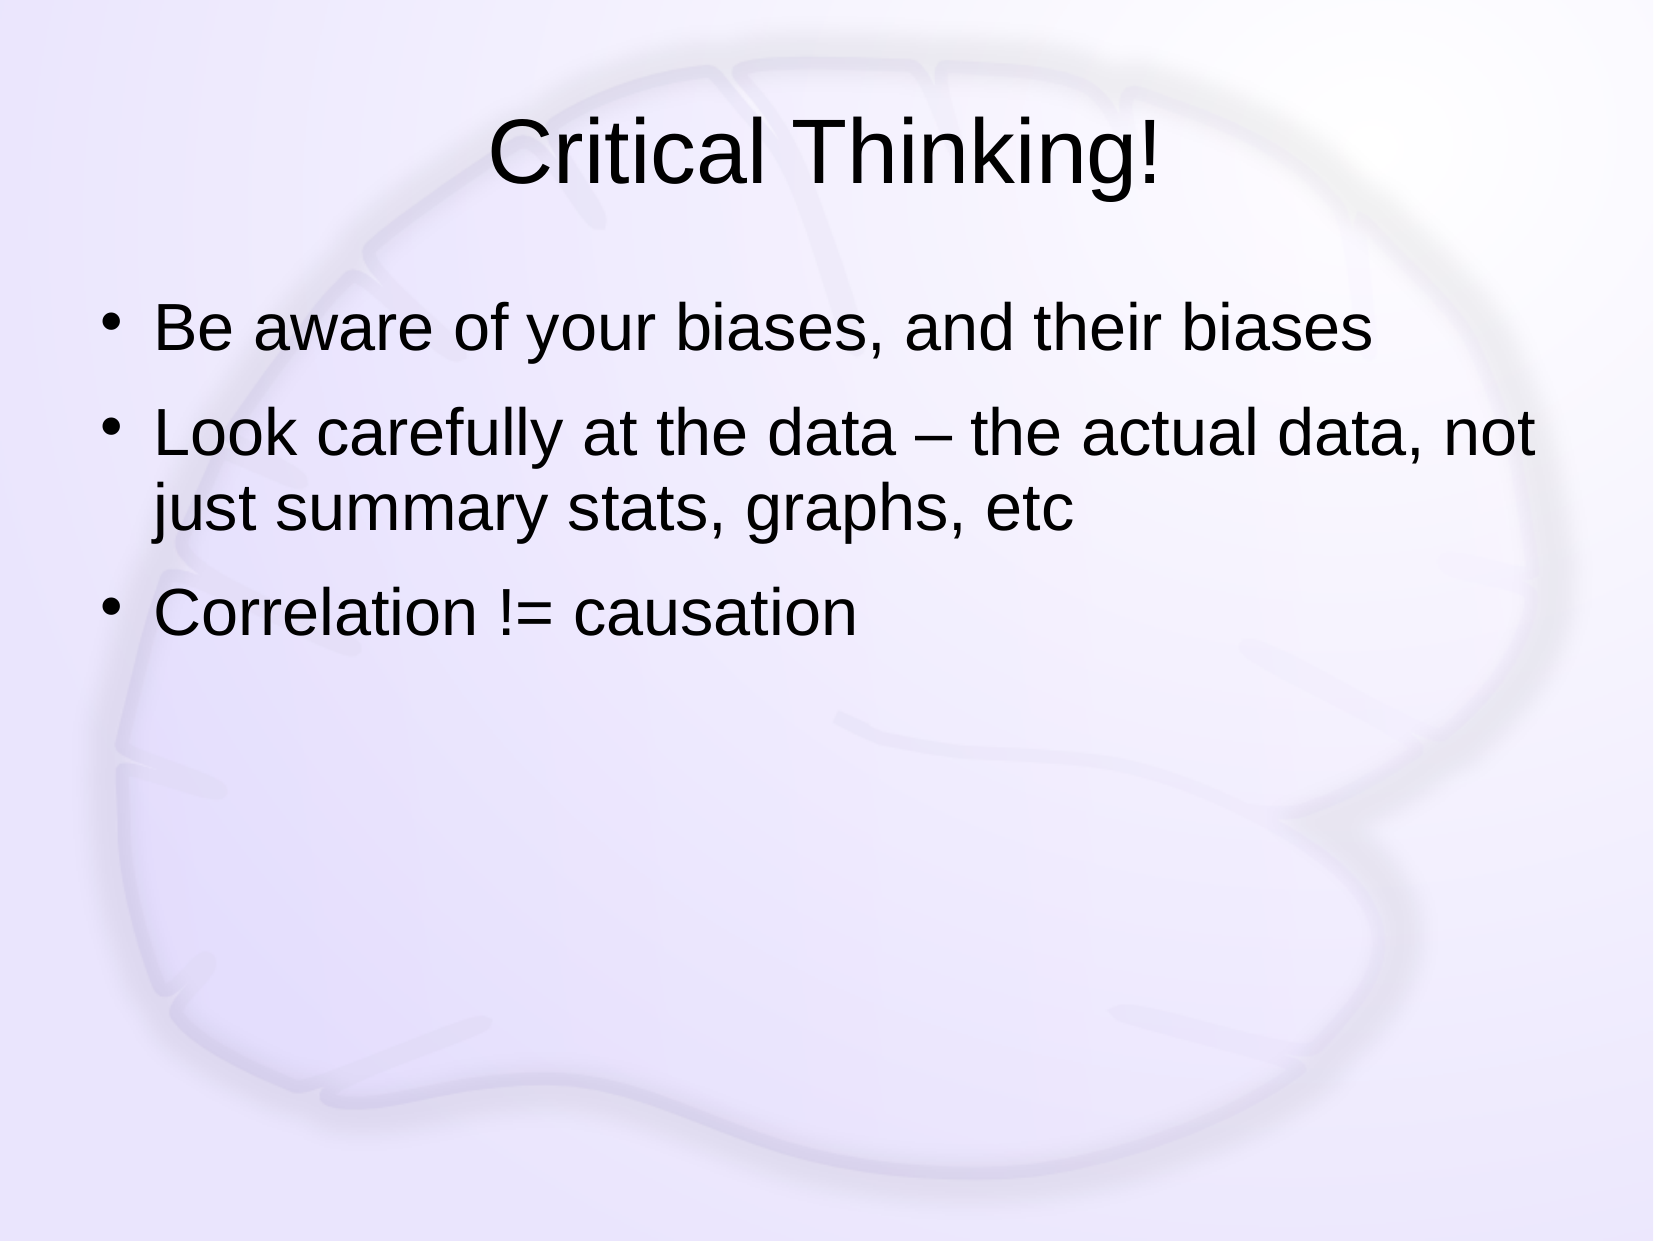

# Critical Thinking!
Be aware of your biases, and their biases
Look carefully at the data – the actual data, not just summary stats, graphs, etc
Correlation != causation